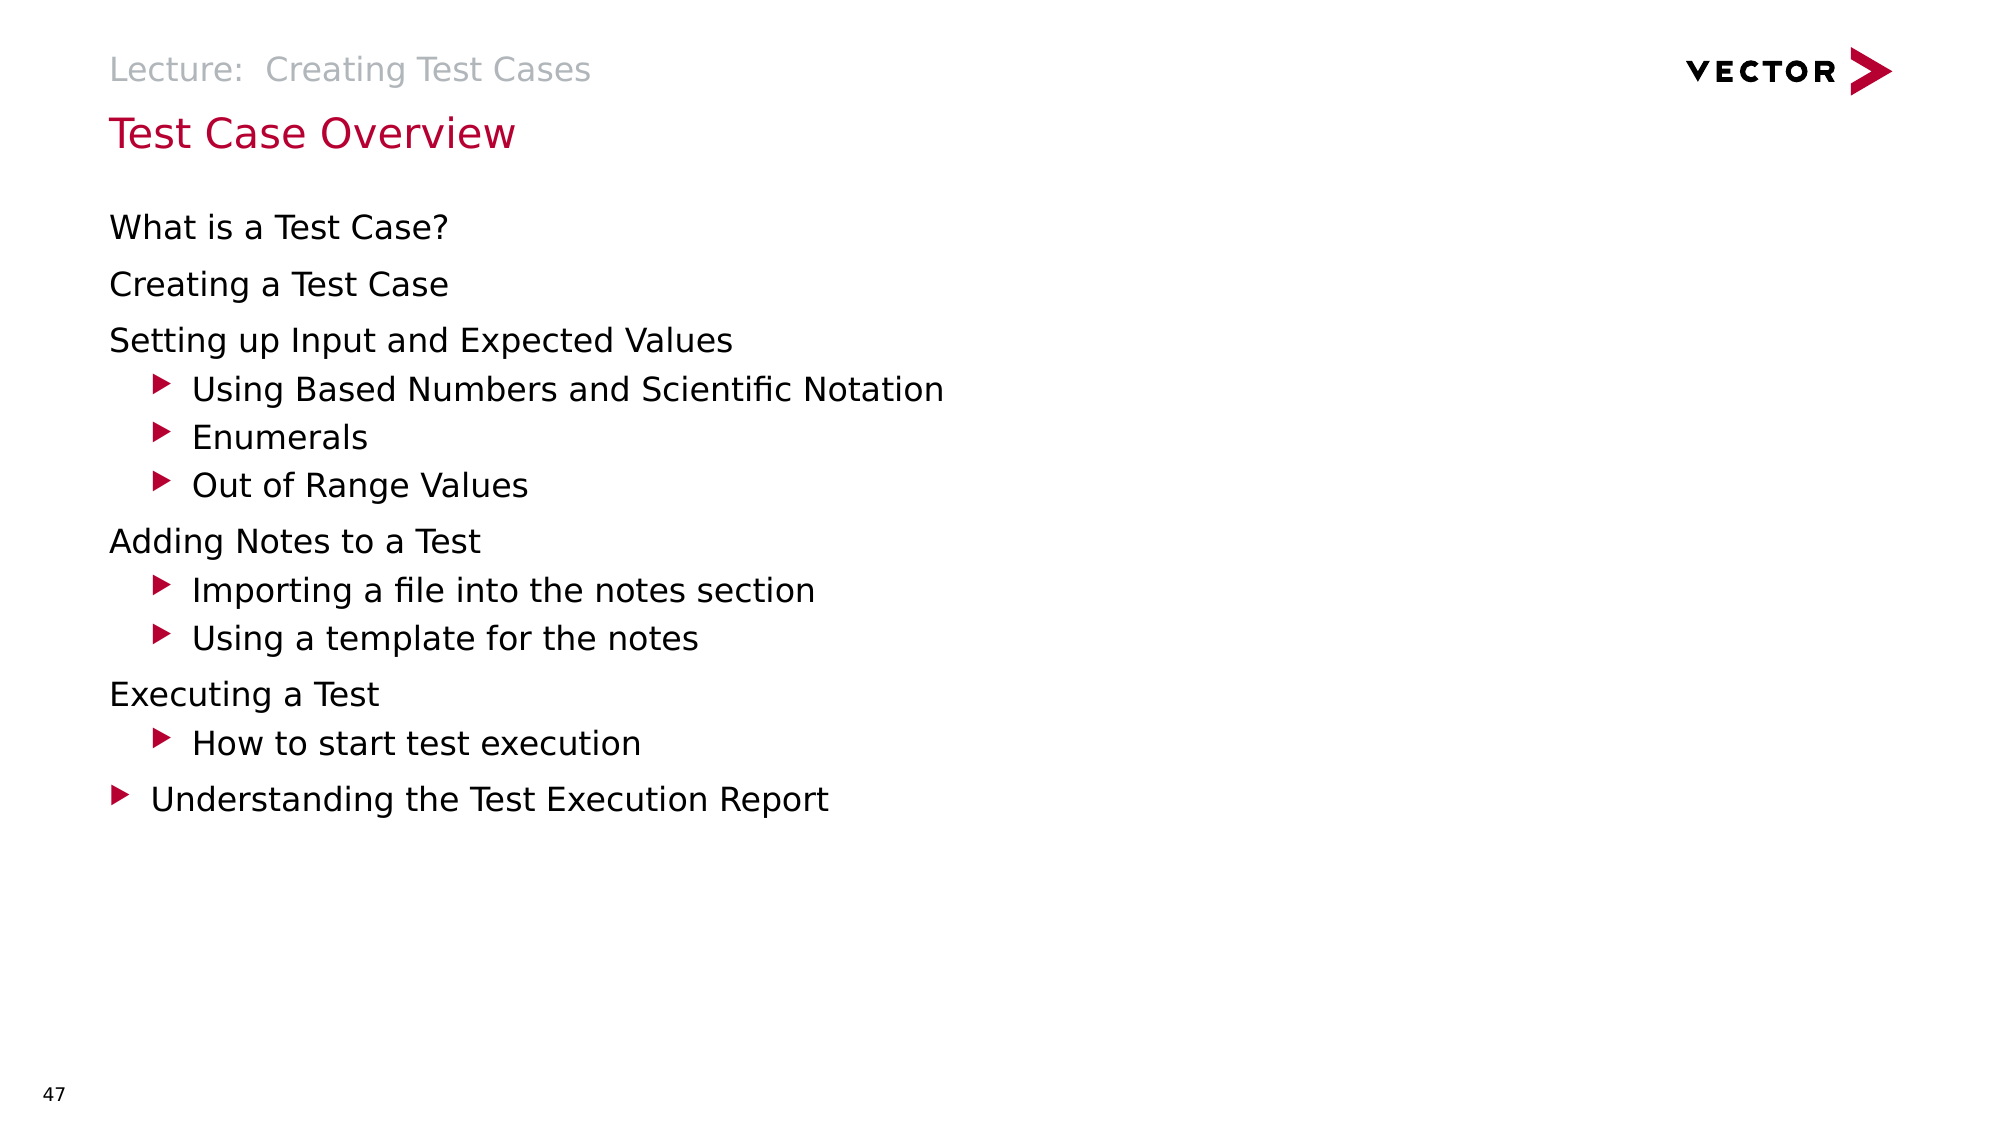

# Lecture:  Creating Test Cases
Test Case Overview
What is a Test Case?
Creating a Test Case
Setting up Input and Expected Values
Using Based Numbers and Scientific Notation
Enumerals
Out of Range Values
Adding Notes to a Test
Importing a file into the notes section
Using a template for the notes
Executing a Test
How to start test execution
Understanding the Test Execution Report